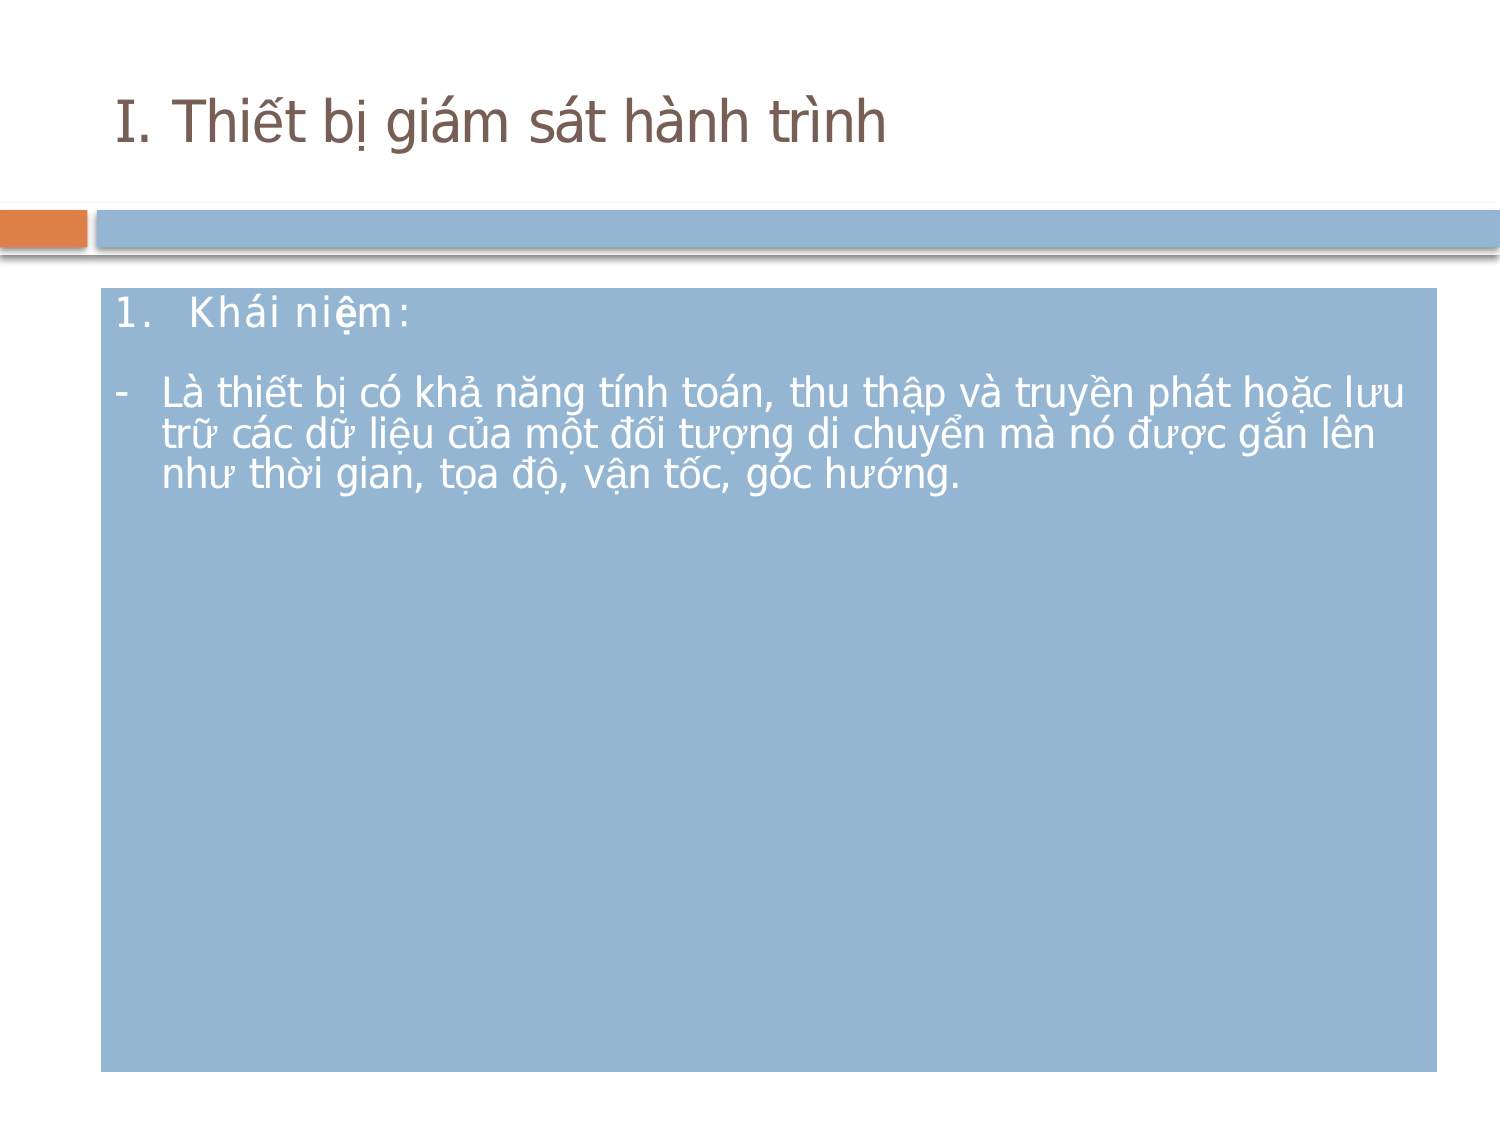

# I. Thiết bị giám sát hành trình
| Khái niệm: Là thiết bị có khả năng tính toán, thu thập và truyền phát hoặc lưu trữ các dữ liệu của một đối tượng di chuyển mà nó được gắn lên như thời gian, tọa độ, vận tốc, góc hướng. |
| --- |